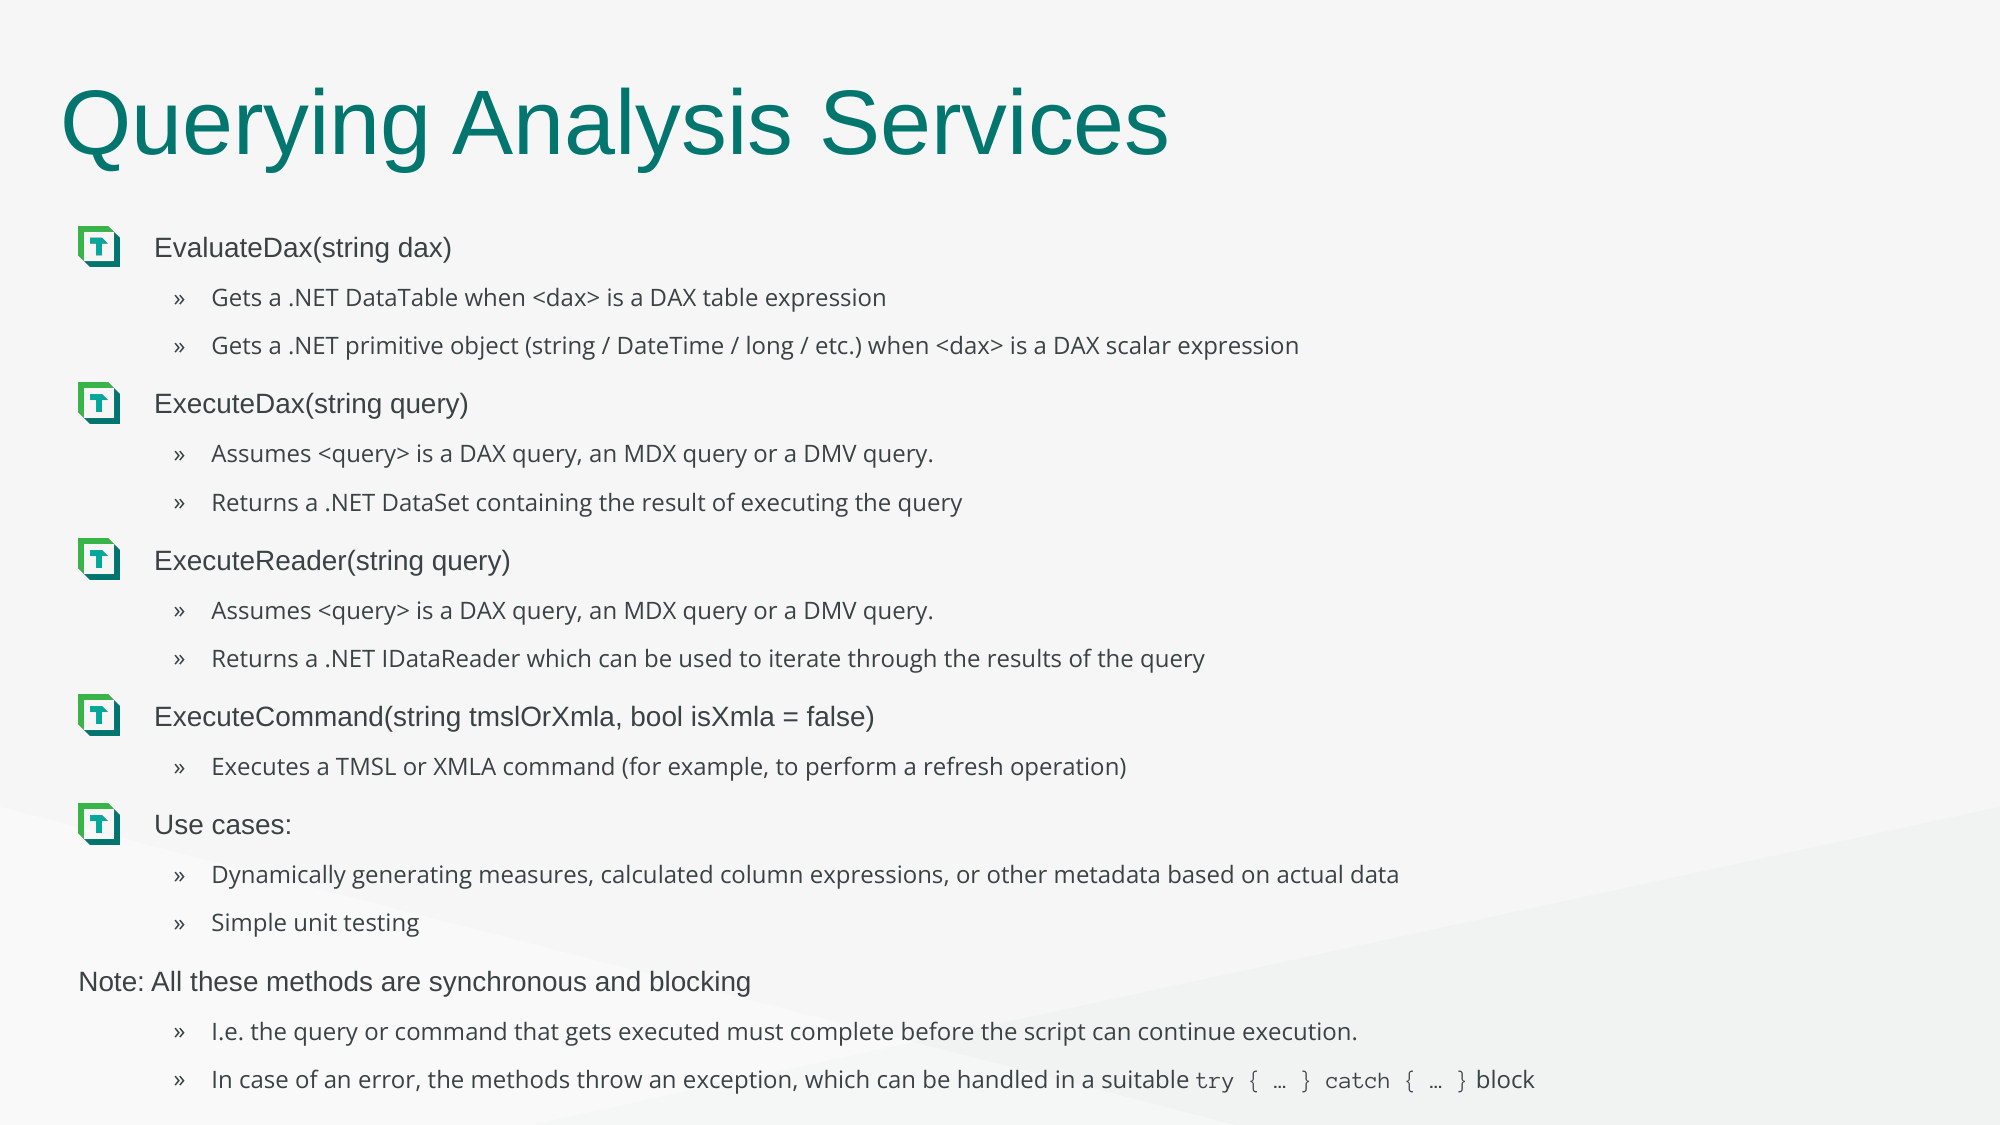

# Querying Analysis Services
EvaluateDax(string dax)
Gets a .NET DataTable when <dax> is a DAX table expression
Gets a .NET primitive object (string / DateTime / long / etc.) when <dax> is a DAX scalar expression
ExecuteDax(string query)
Assumes <query> is a DAX query, an MDX query or a DMV query.
Returns a .NET DataSet containing the result of executing the query
ExecuteReader(string query)
Assumes <query> is a DAX query, an MDX query or a DMV query.
Returns a .NET IDataReader which can be used to iterate through the results of the query
ExecuteCommand(string tmslOrXmla, bool isXmla = false)
Executes a TMSL or XMLA command (for example, to perform a refresh operation)
Use cases:
Dynamically generating measures, calculated column expressions, or other metadata based on actual data
Simple unit testing
Note: All these methods are synchronous and blocking
I.e. the query or command that gets executed must complete before the script can continue execution.
In case of an error, the methods throw an exception, which can be handled in a suitable try { … } catch { … } block